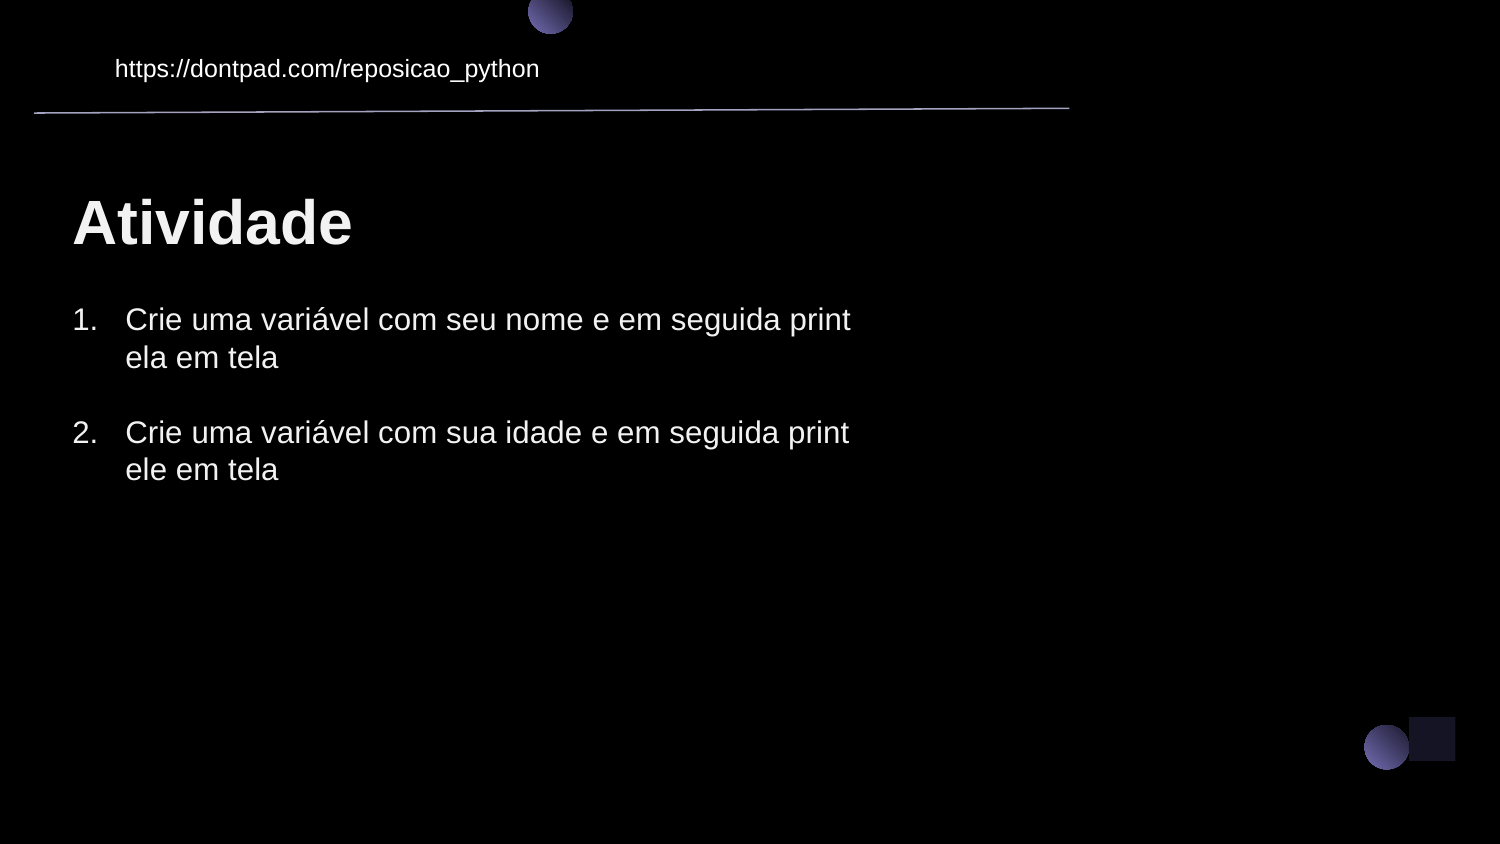

https://dontpad.com/reposicao_python
Atividade
Crie uma variável com seu nome e em seguida print ela em tela

Crie uma variável com sua idade e em seguida print ele em tela